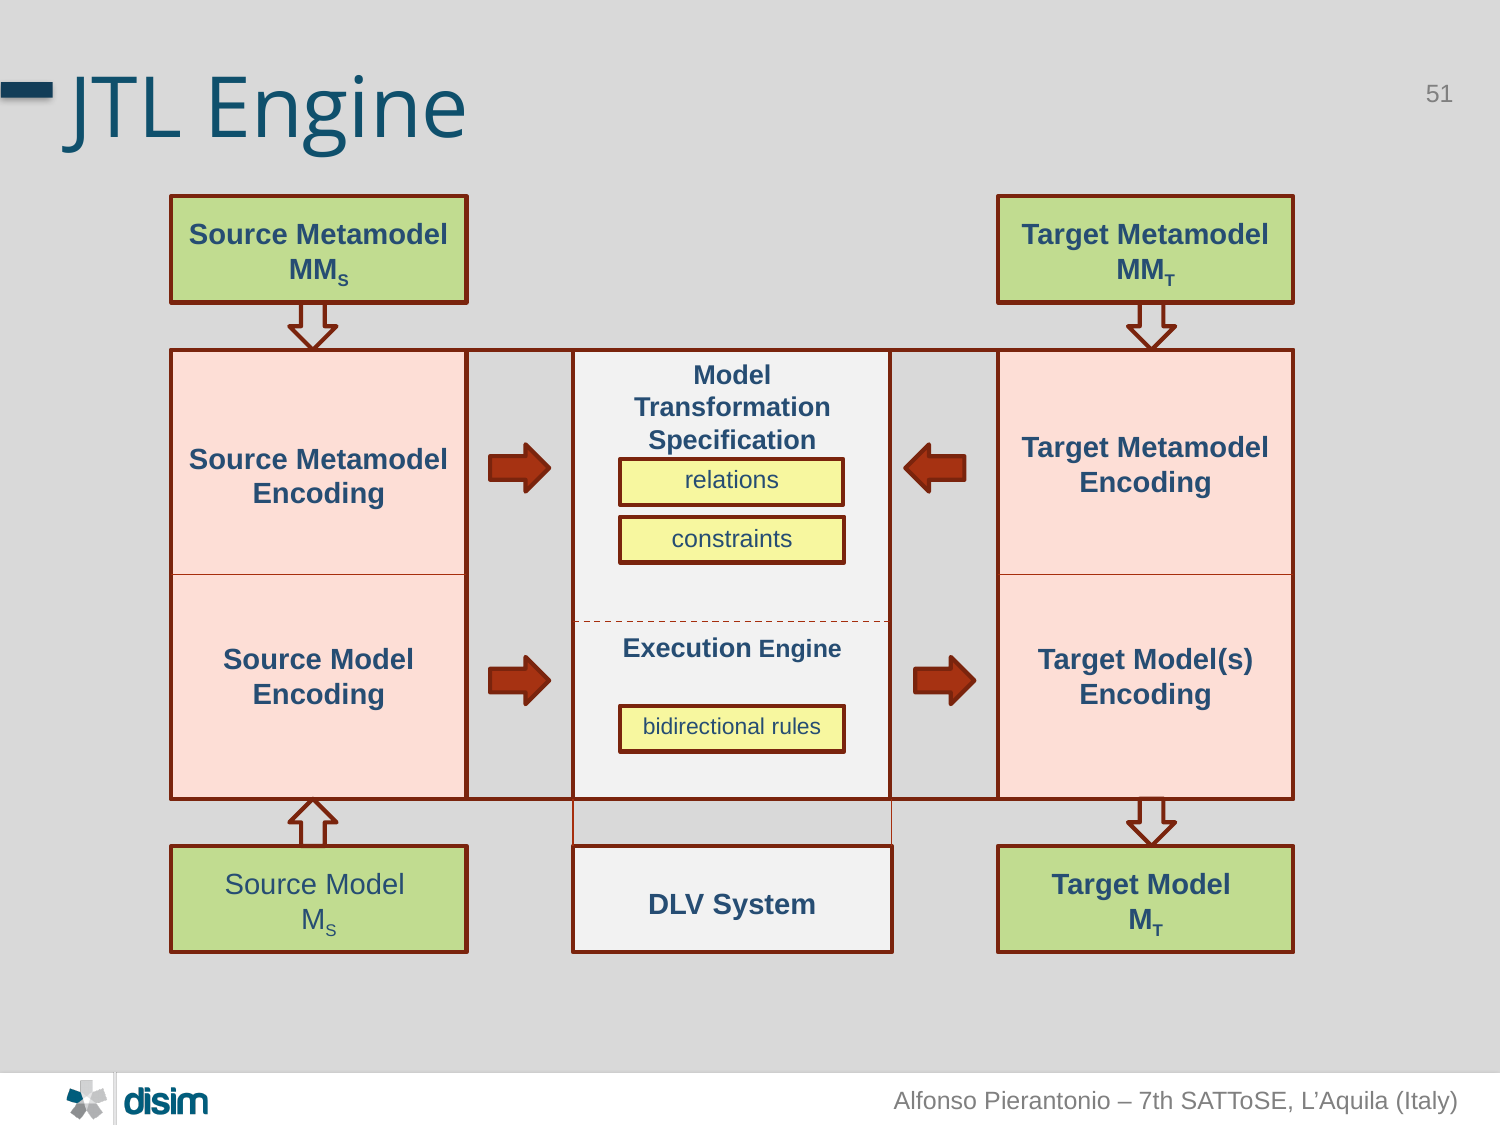

51
# JTL Engine

Source Metamodel MMS
Target Metamodel MMT

Model Transformation Specification

Target Metamodel Encoding
Source Metamodel Encoding

relations

constraints

Execution Engine
Source Model Encoding
Target Model(s) Encoding

bidirectional rules

Source Model
MS
Target Model
MT
DLV System